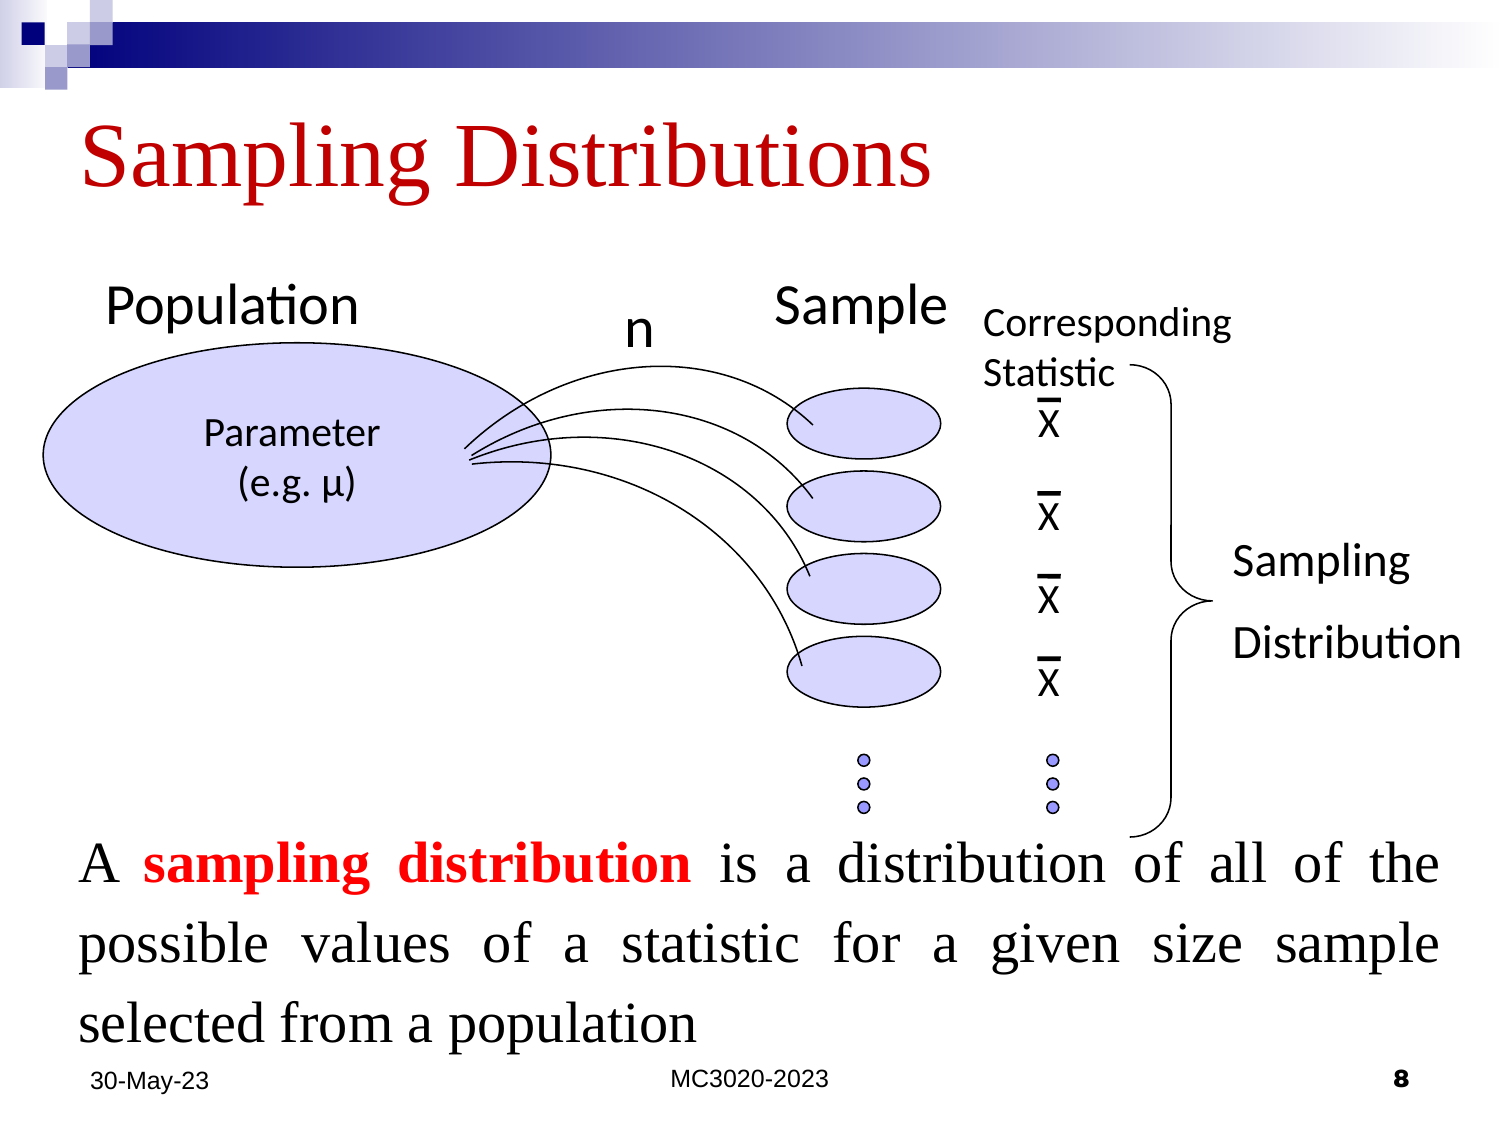

# Sampling Distributions
Population
Sample
n

Corresponding   Statistic
X

Parameter
(e.g. μ)

Sampling
Distribution

X

X

X

A sampling distribution is a distribution of all of the possible values of a statistic for a given size sample selected from a population
30-May-23
MC3020-2023
8